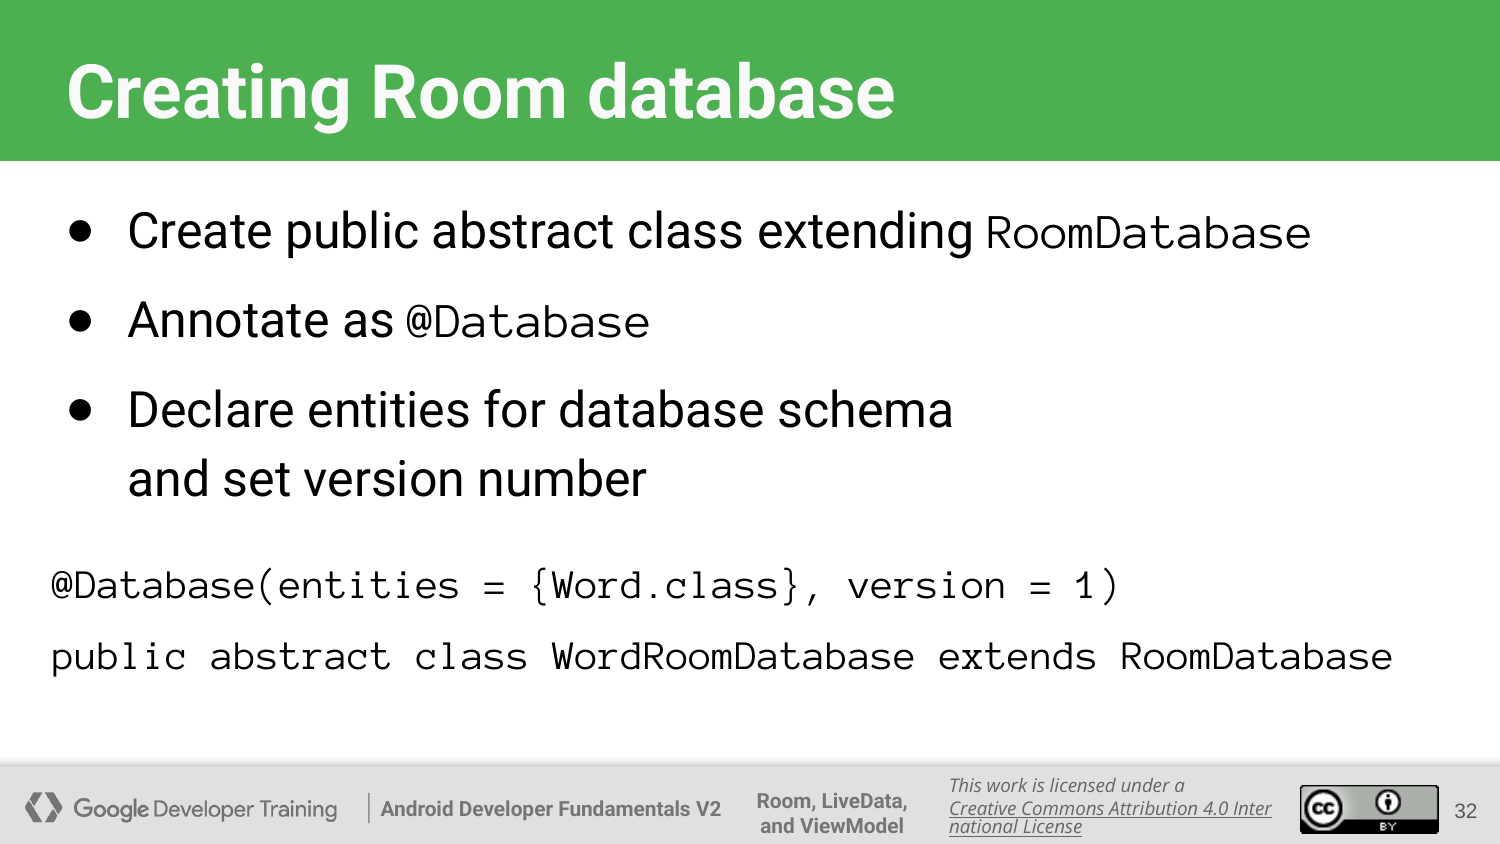

# Creating Room database

Create public abstract class extending RoomDatabase
Annotate as @Database
Declare entities for database schema
and set version number

@Database(entities = {Word.class}, version = 1)
public abstract class WordRoomDatabase extends RoomDatabase
32